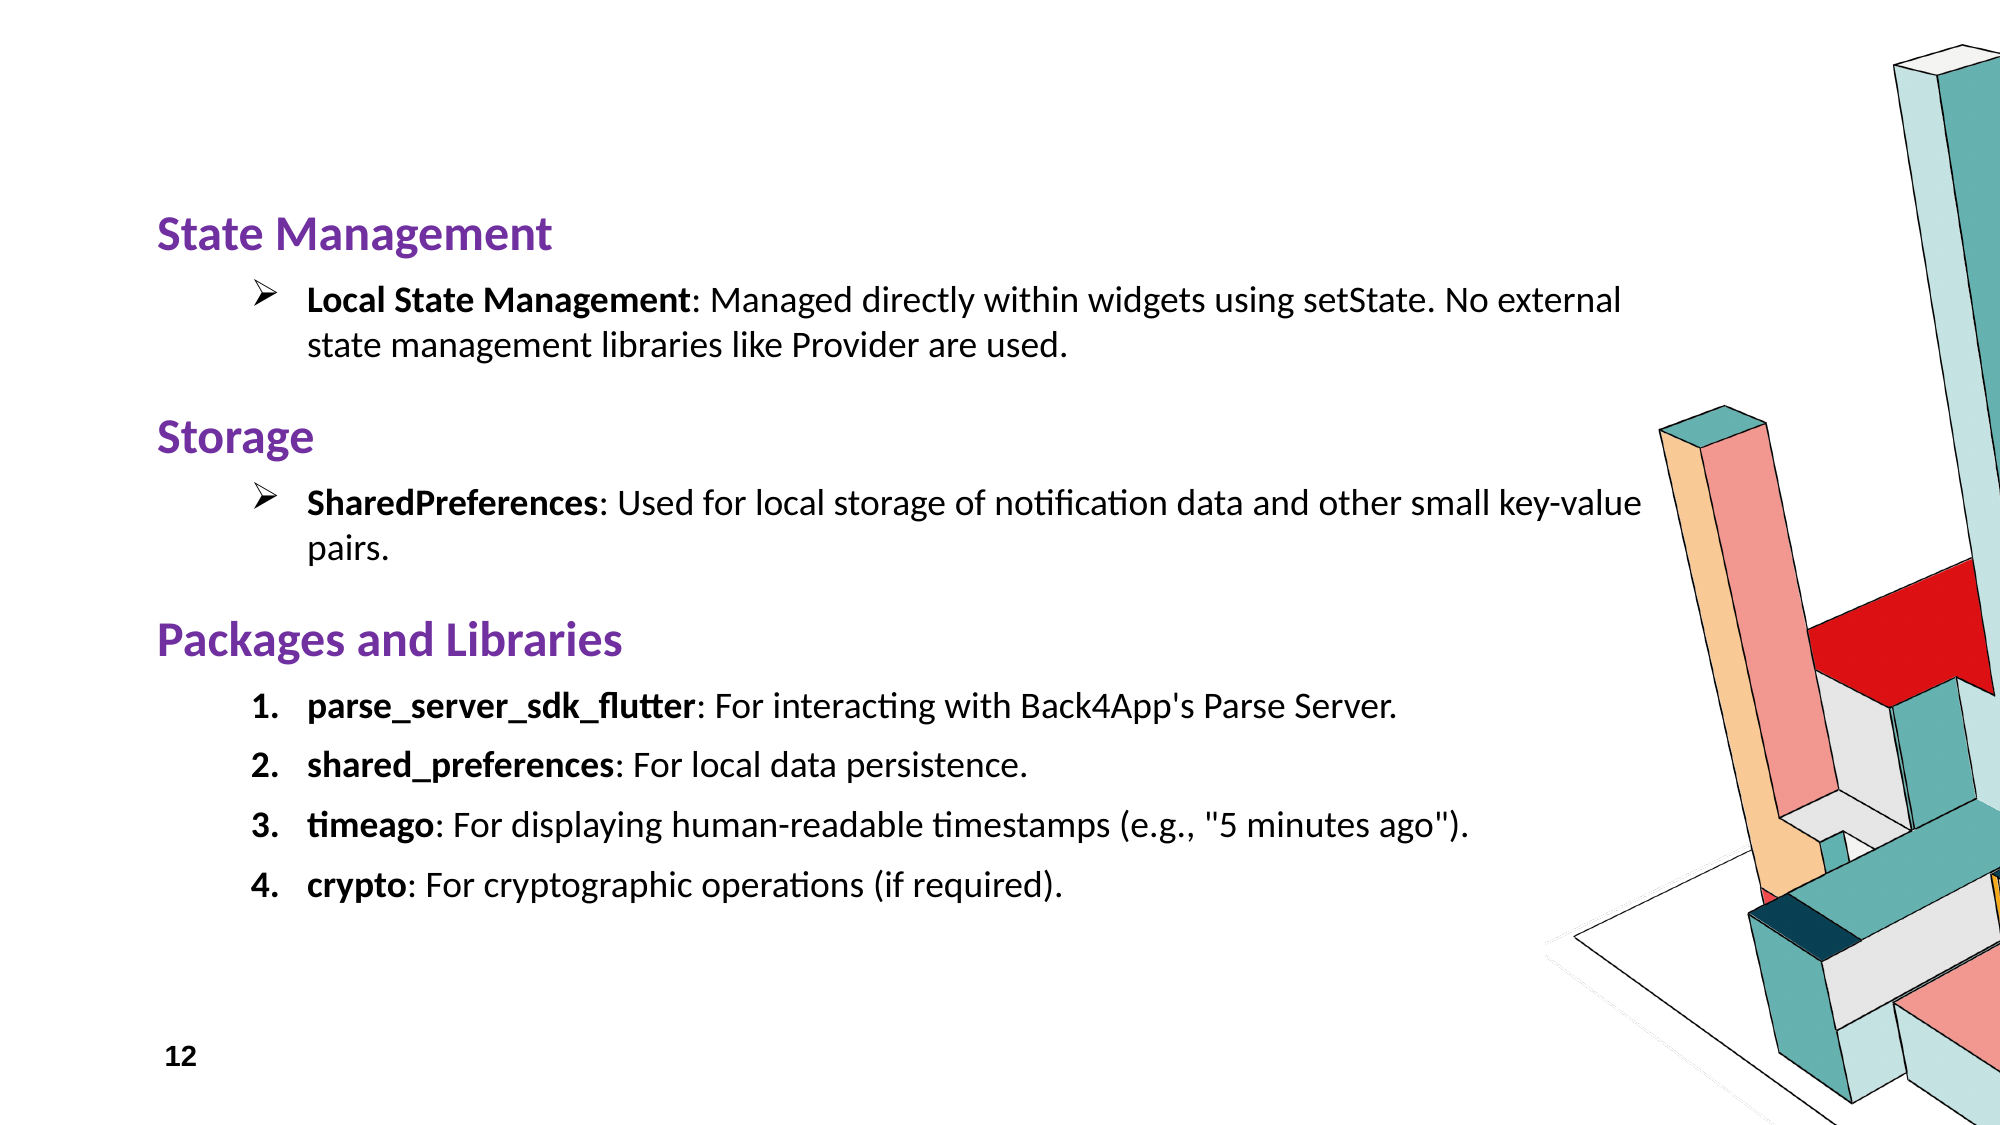

State Management
Local State Management: Managed directly within widgets using setState. No external state management libraries like Provider are used.

Storage
SharedPreferences: Used for local storage of notification data and other small key-value pairs.

Packages and Libraries
parse_server_sdk_flutter: For interacting with Back4App's Parse Server.
shared_preferences: For local data persistence.
timeago: For displaying human-readable timestamps (e.g., "5 minutes ago").
crypto: For cryptographic operations (if required).

12